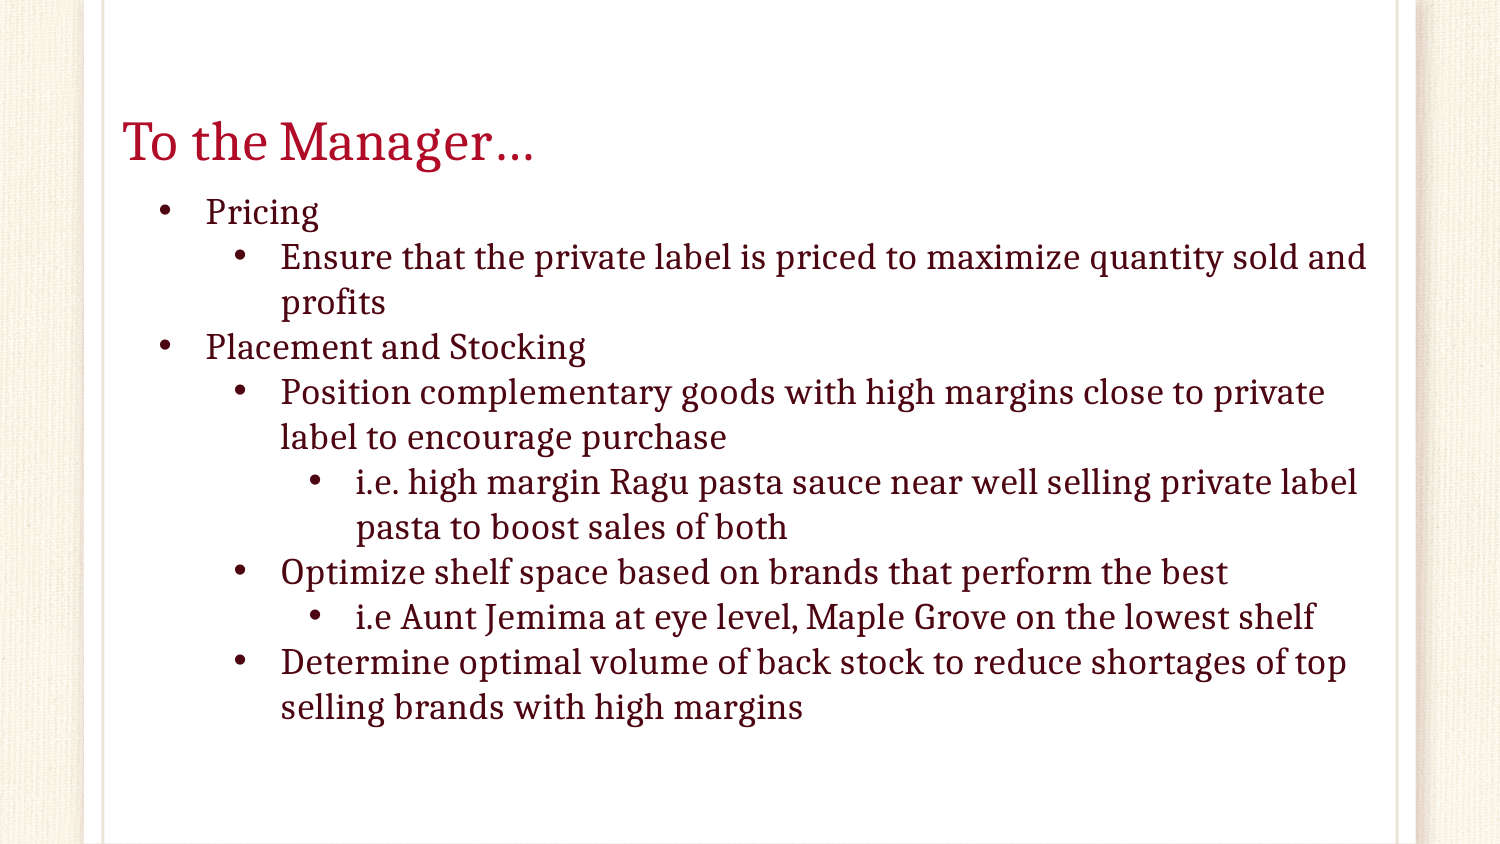

# To the Manager…
Pricing
Ensure that the private label is priced to maximize quantity sold and profits
Placement and Stocking
Position complementary goods with high margins close to private label to encourage purchase
i.e. high margin Ragu pasta sauce near well selling private label pasta to boost sales of both
Optimize shelf space based on brands that perform the best
i.e Aunt Jemima at eye level, Maple Grove on the lowest shelf
Determine optimal volume of back stock to reduce shortages of top selling brands with high margins